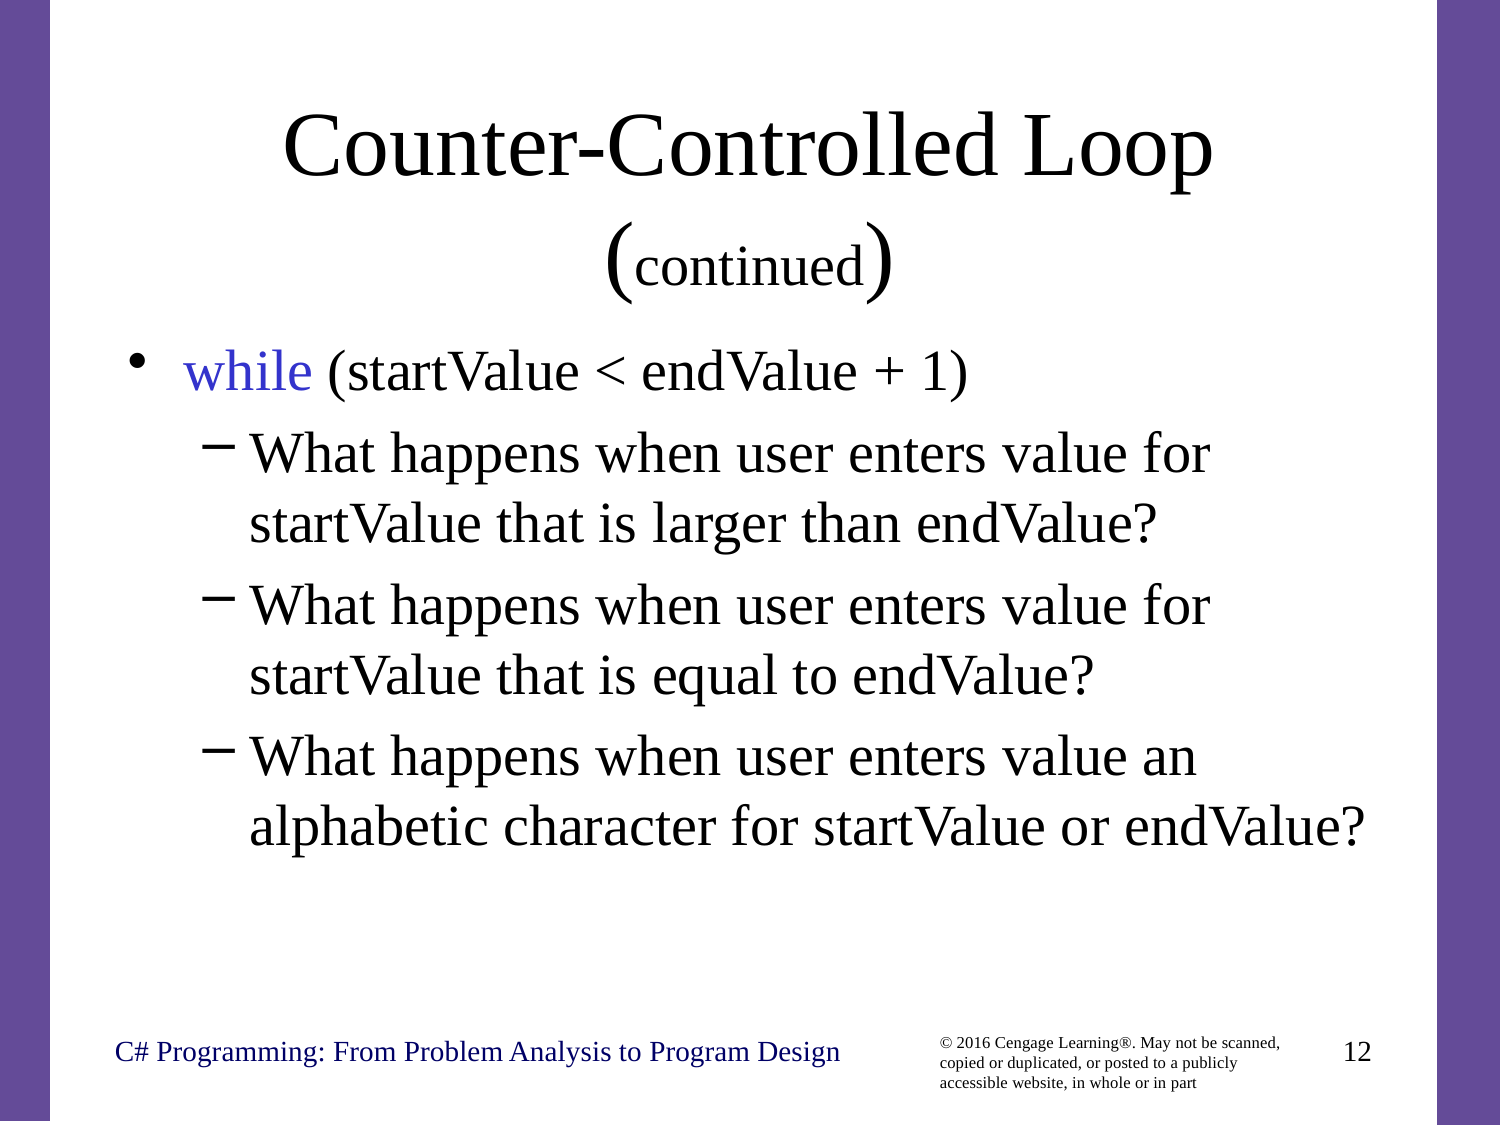

# Counter-Controlled Loop (continued)
while (startValue < endValue + 1)
What happens when user enters value for startValue that is larger than endValue?
What happens when user enters value for startValue that is equal to endValue?
What happens when user enters value an alphabetic character for startValue or endValue?

C# Programming: From Problem Analysis to Program Design

12